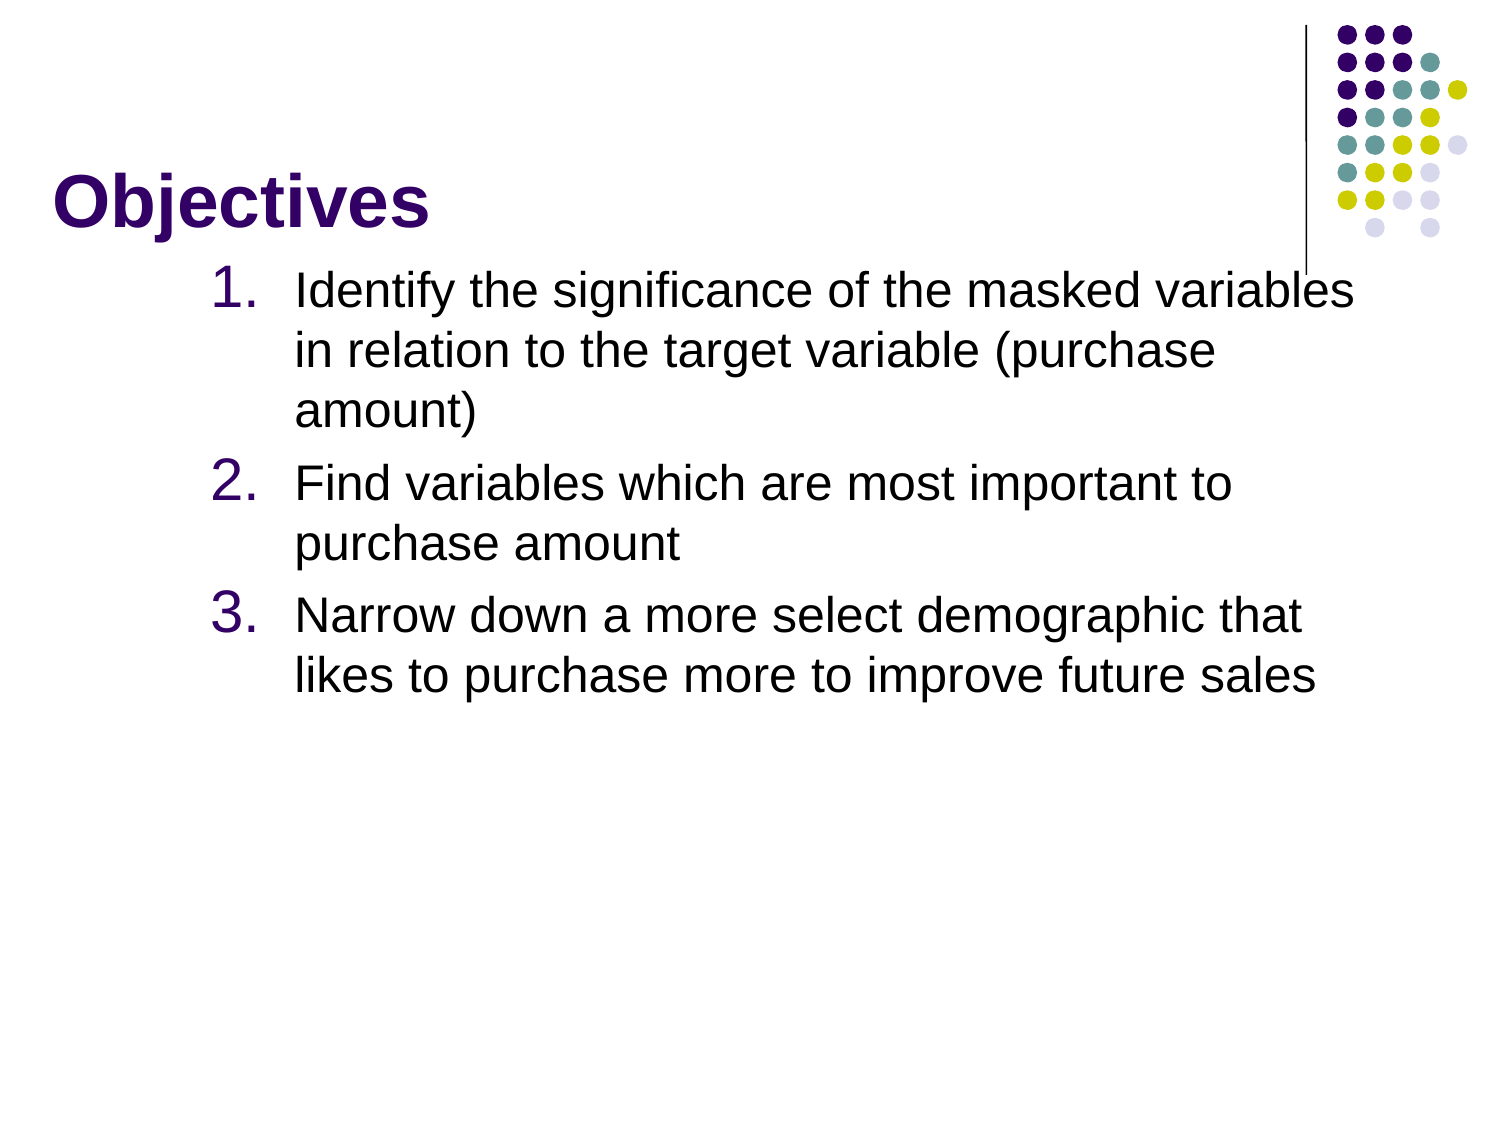

# Objectives
Identify the significance of the masked variables in relation to the target variable (purchase amount)
Find variables which are most important to purchase amount
Narrow down a more select demographic that likes to purchase more to improve future sales